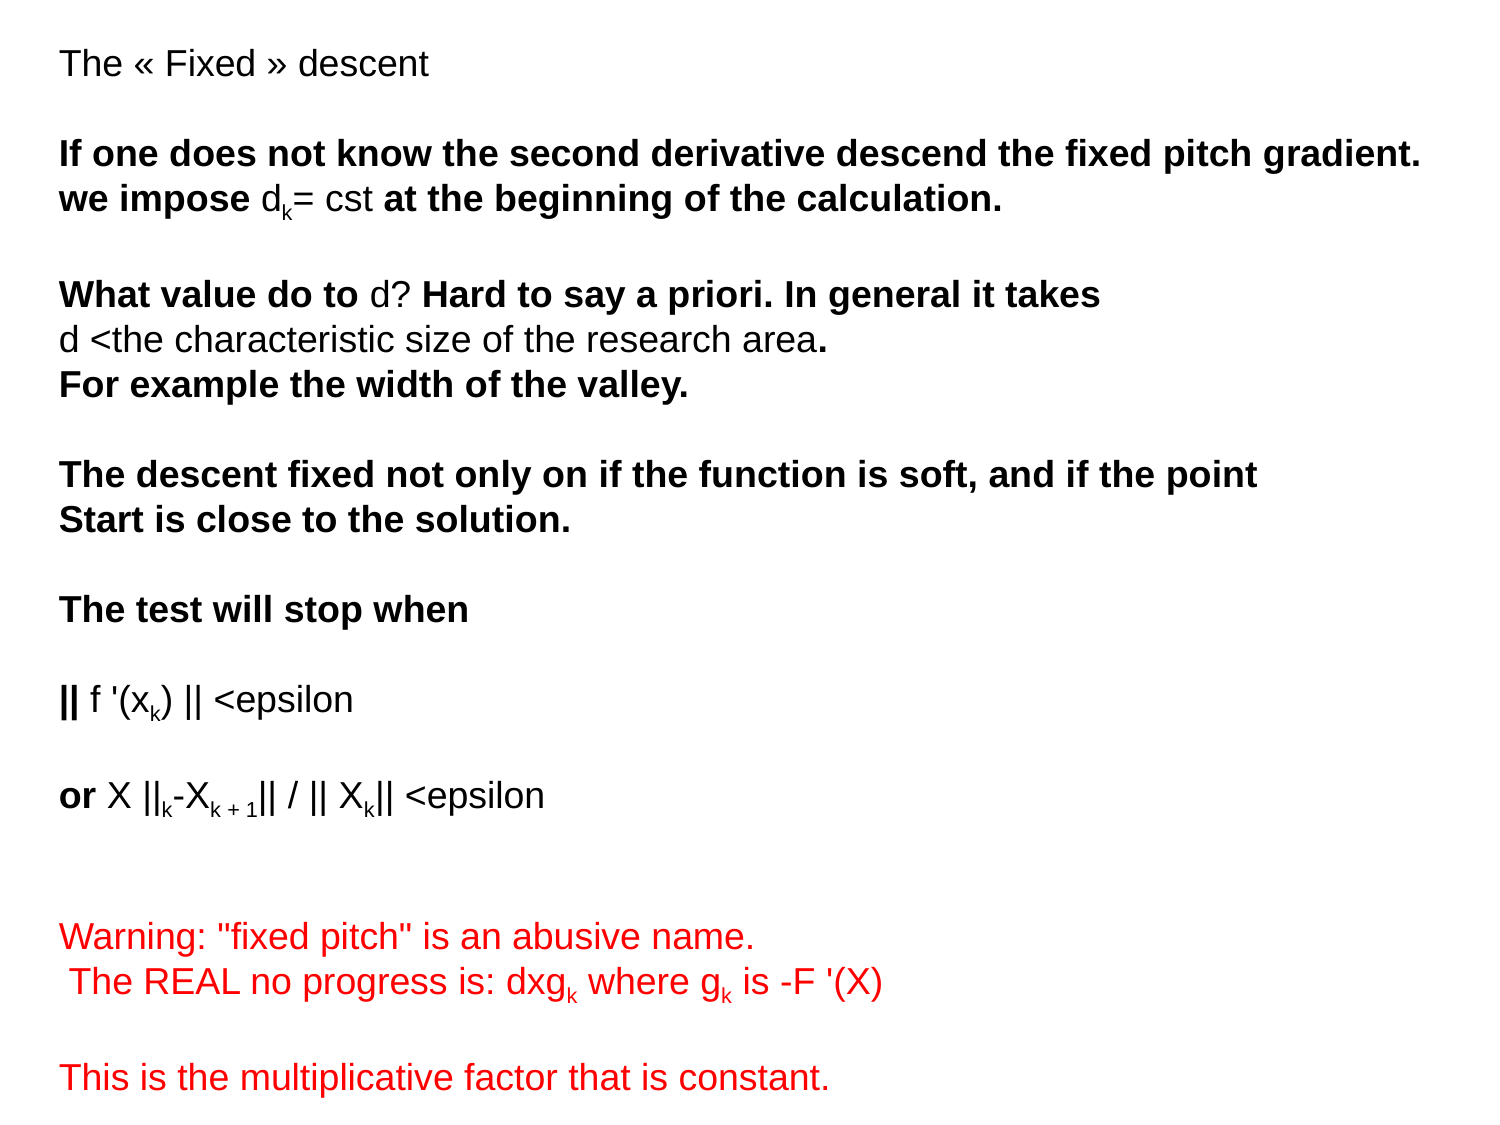

The « Fixed » descent

If one does not know the second derivative descend the fixed pitch gradient.
we impose dk= cst at the beginning of the calculation.

What value do to d? Hard to say a priori. In general it takes
d <the characteristic size of the research area.
For example the width of the valley.

The descent fixed not only on if the function is soft, and if the point
Start is close to the solution.

The test will stop when
|| f '(xk) || <epsilon
or X ||k-Xk + 1|| / || Xk|| <epsilon

Warning: "fixed pitch" is an abusive name.
 The REAL no progress is: dxgk where gk is -F '(X)

This is the multiplicative factor that is constant.